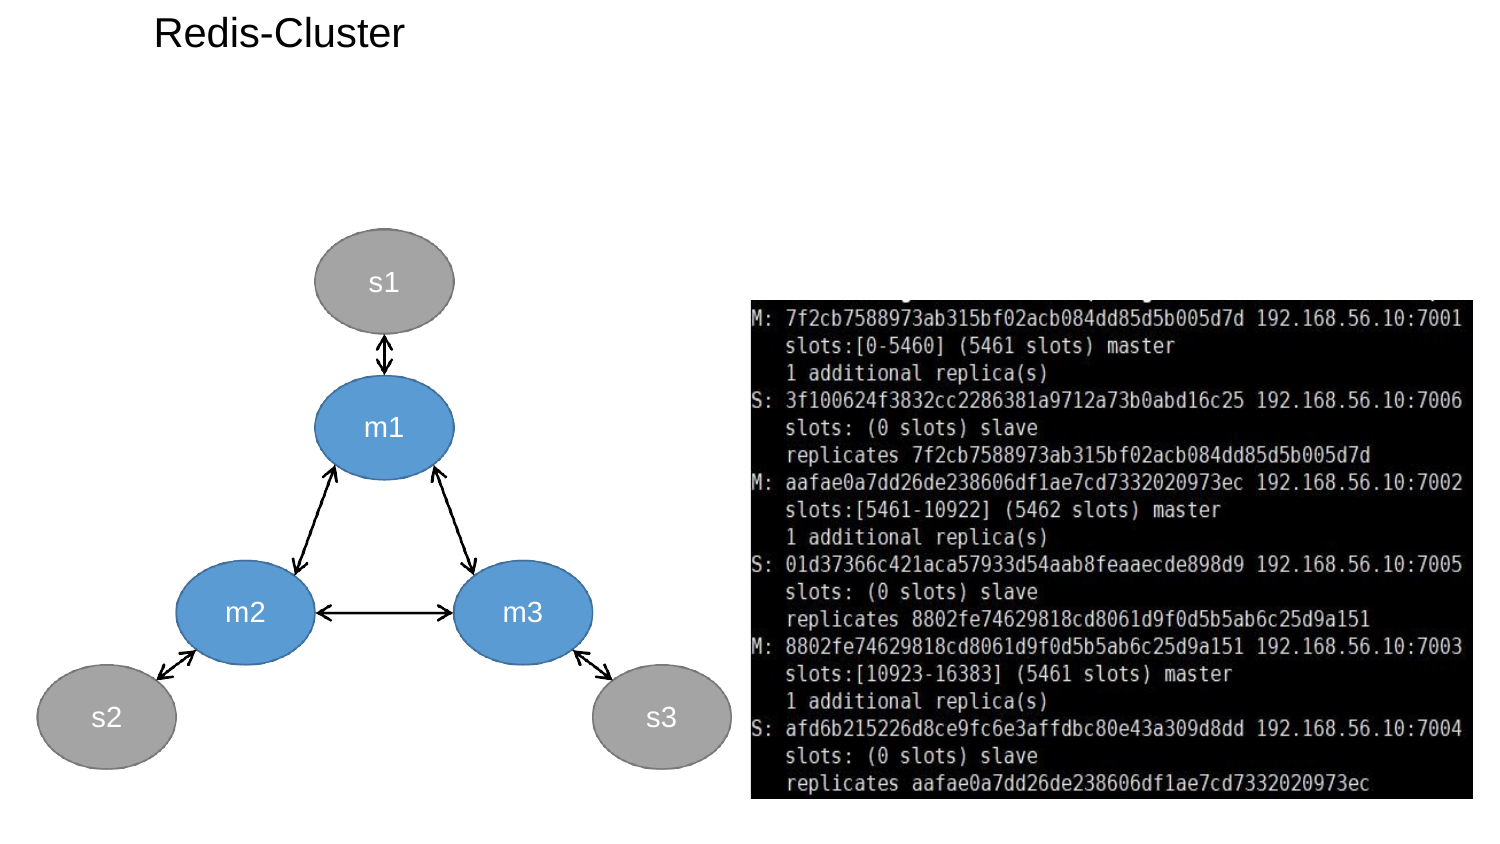

# Redis-Cluster

s1

m1
m2
m3
s2
s3